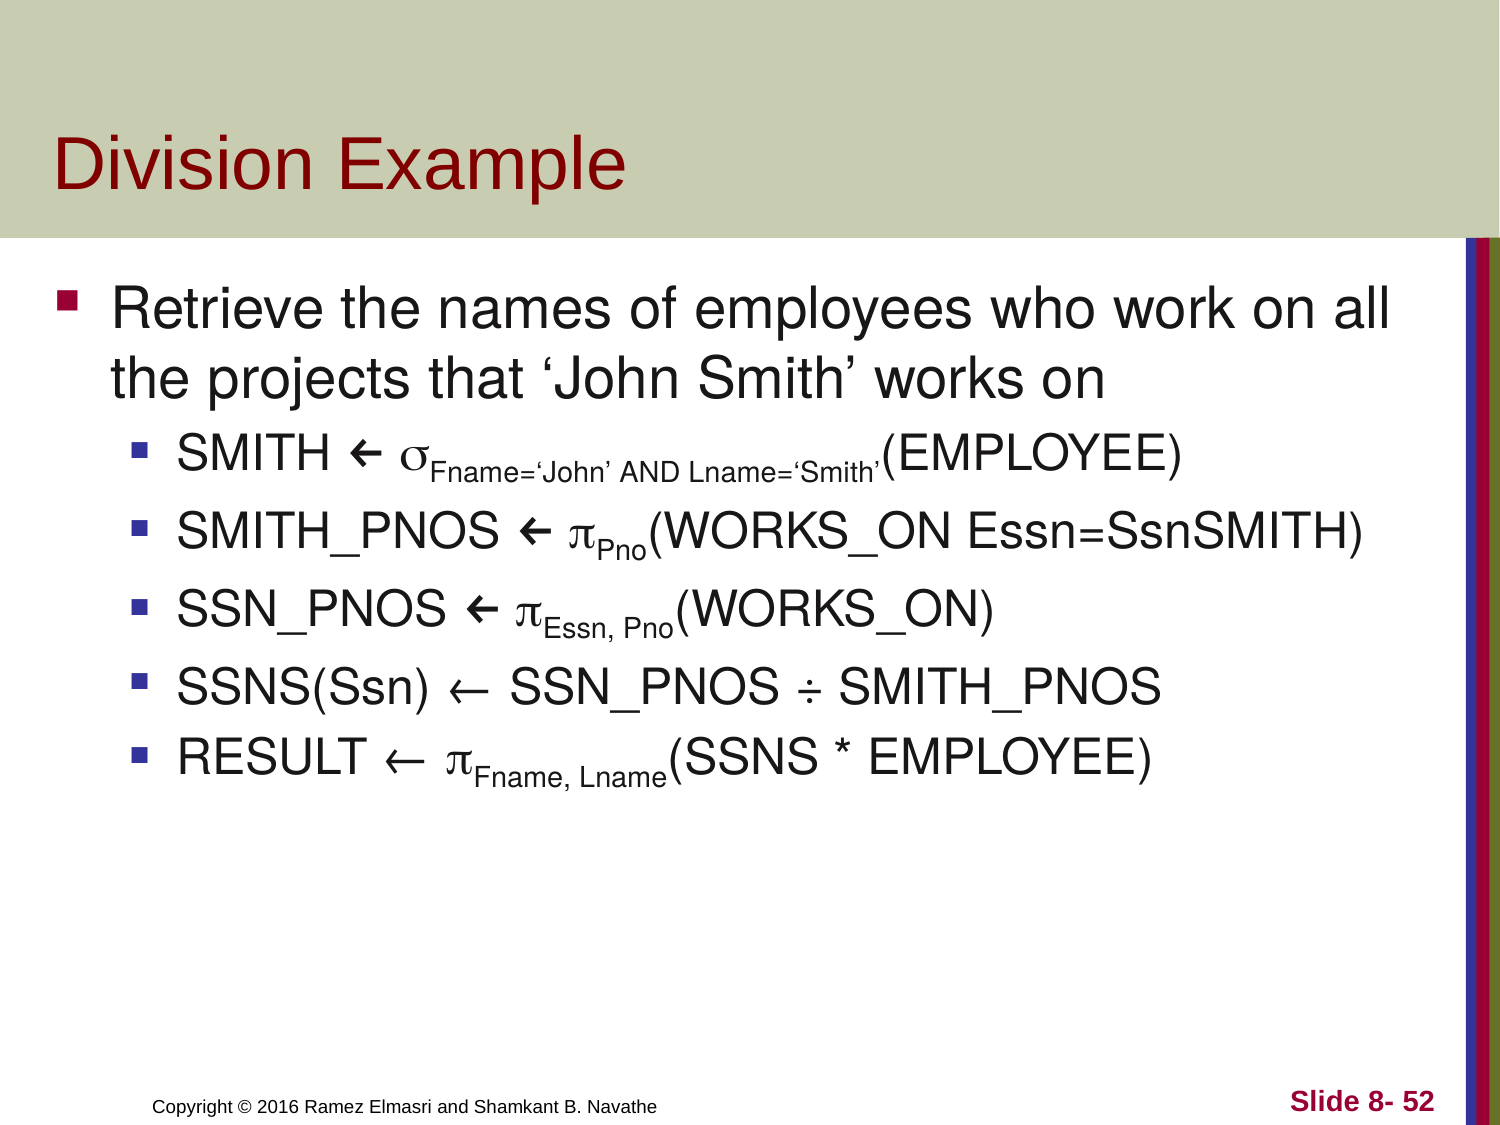

# Division Example
Retrieve the names of employees who work on all the projects that ‘John Smith’ works on
SMITH ← σFname=‘John’ AND Lname=‘Smith’(EMPLOYEE)
SMITH_PNOS ← πPno(WORKS_ON Essn=SsnSMITH)
SSN_PNOS ← πEssn, Pno(WORKS_ON)
SSNS(Ssn) ← SSN_PNOS ÷ SMITH_PNOS
RESULT ← πFname, Lname(SSNS * EMPLOYEE)

Slide 8- 52